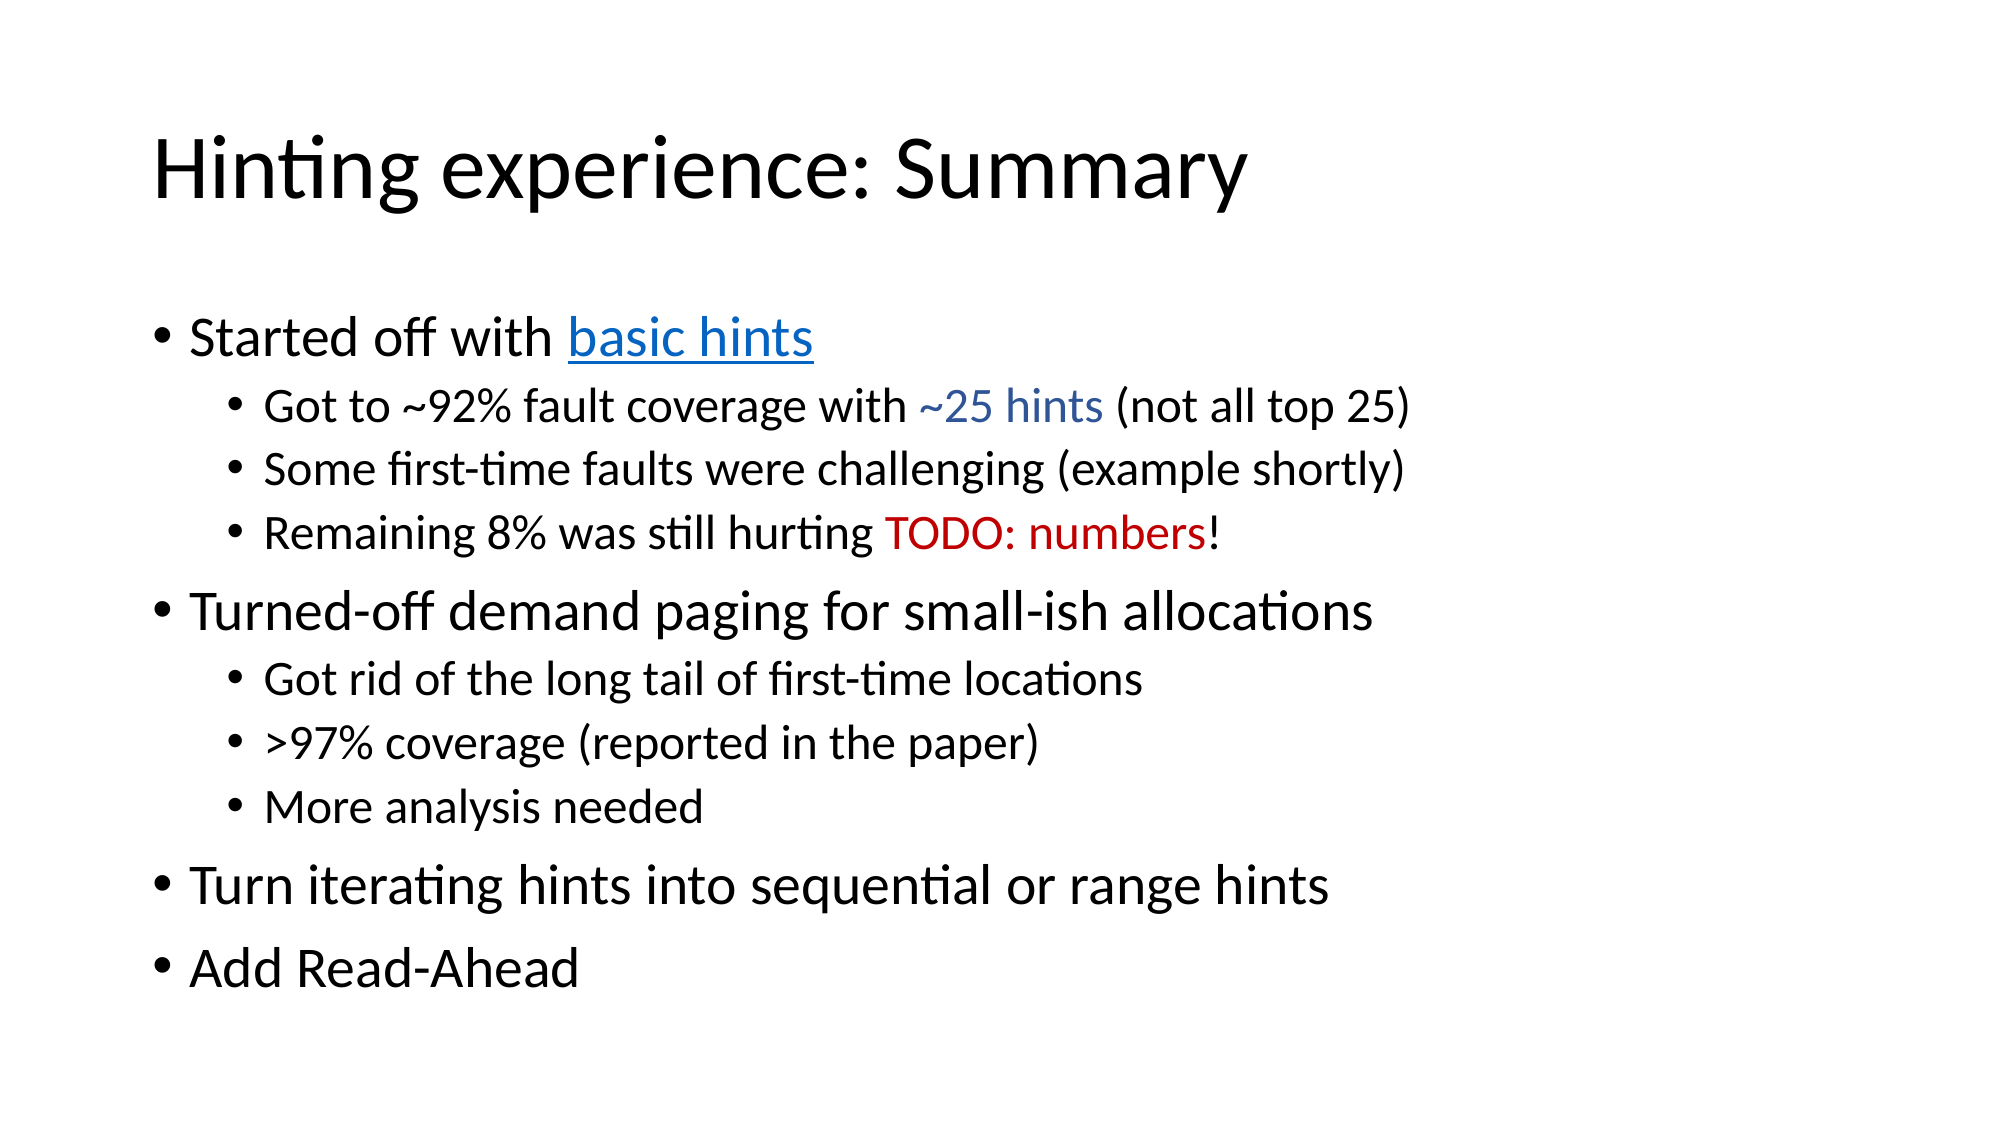

# Hinting experience: Summary
Started off with basic hints
Got to ~92% fault coverage with ~25 hints (not all top 25)
Some first-time faults were challenging (example shortly)
Remaining 8% was still hurting TODO: numbers!
Turned-off demand paging for small-ish allocations
Got rid of the long tail of first-time locations
>97% coverage (reported in the paper)
More analysis needed
Turn iterating hints into sequential or range hints
Add Read-Ahead